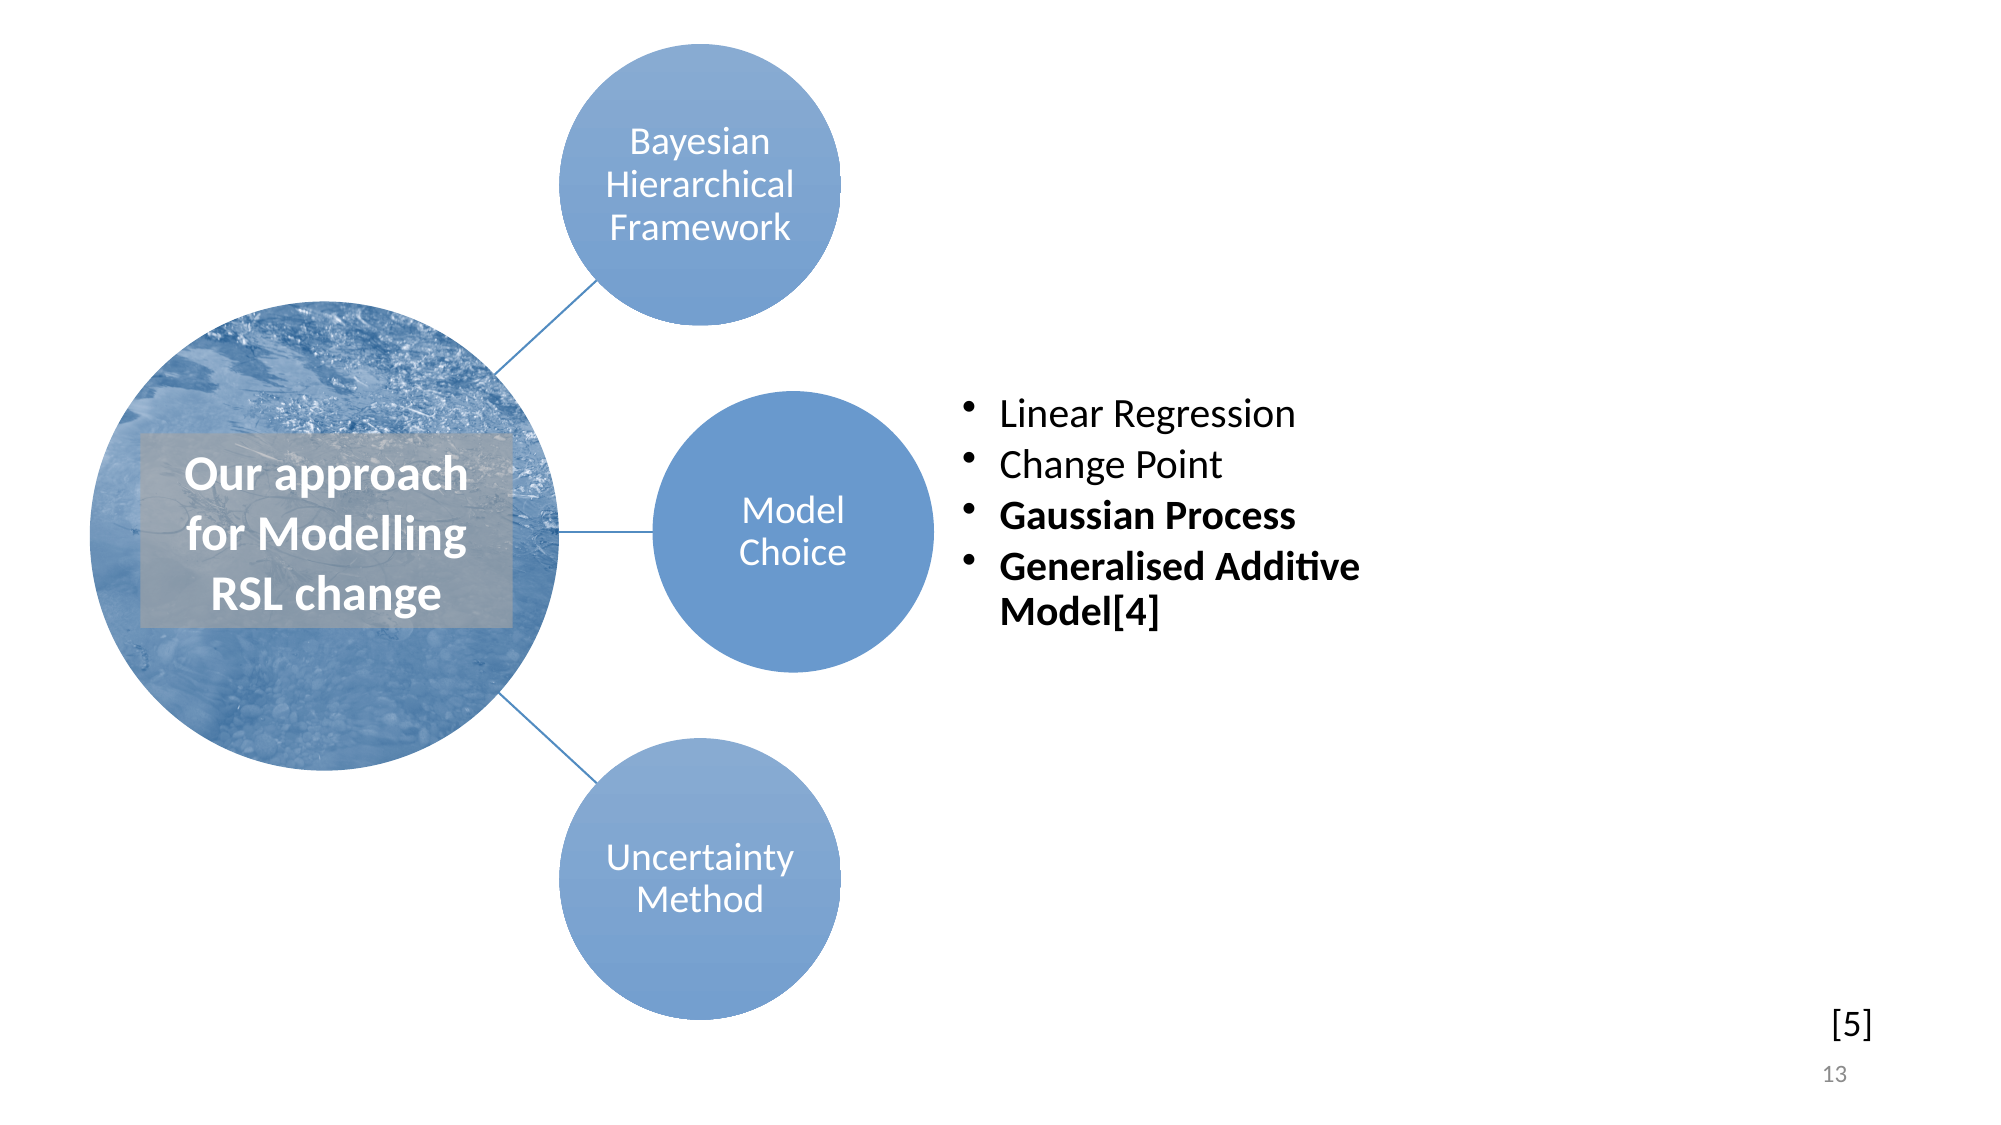

Bayesian Hierarchical Framework
Model Choice
Linear Regression
Change Point
Gaussian Process
Generalised Additive Model[4]
Uncertainty Method
Our approach for Modelling RSL change
[5]
13